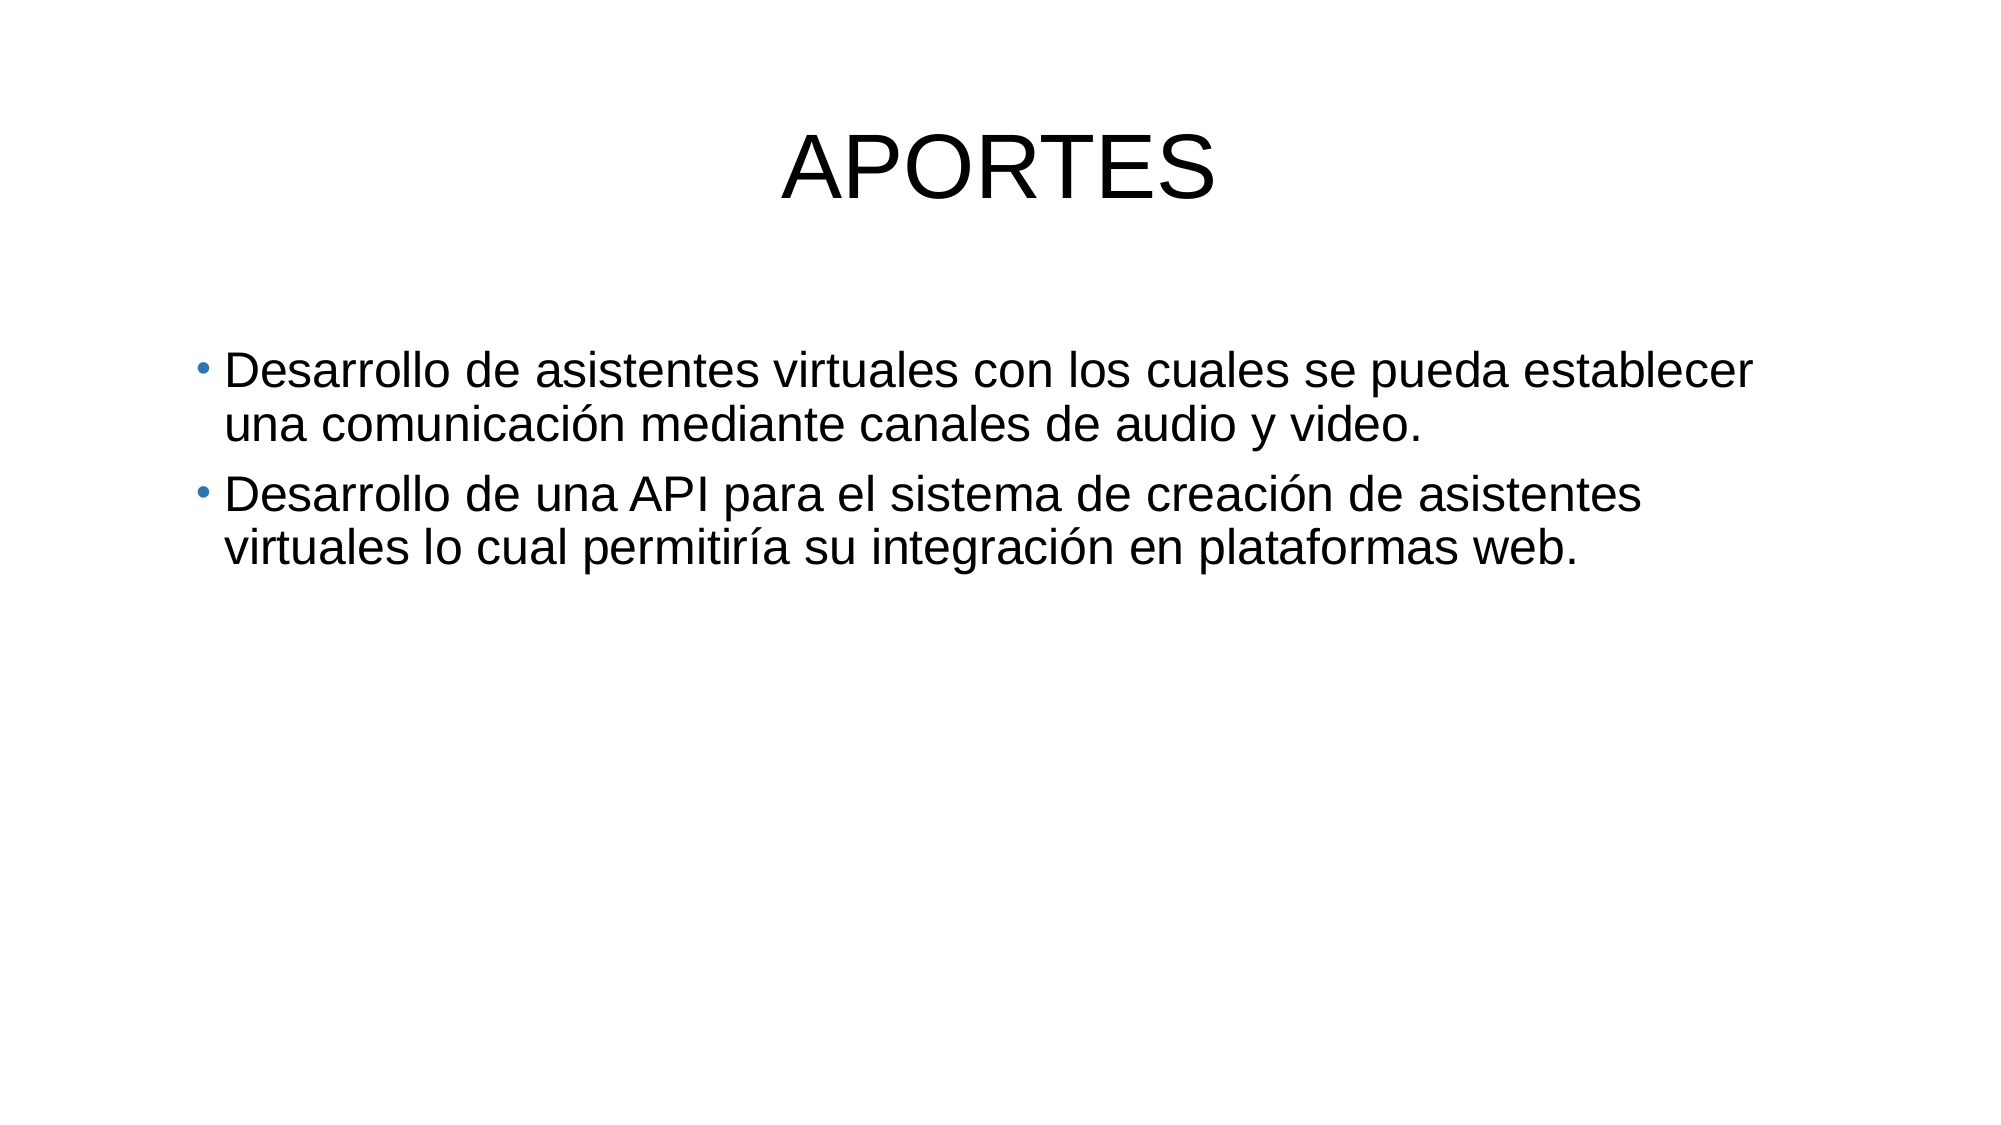

# APORTES
Desarrollo de asistentes virtuales con los cuales se pueda establecer una comunicación mediante canales de audio y video.
Desarrollo de una API para el sistema de creación de asistentes virtuales lo cual permitiría su integración en plataformas web.
7